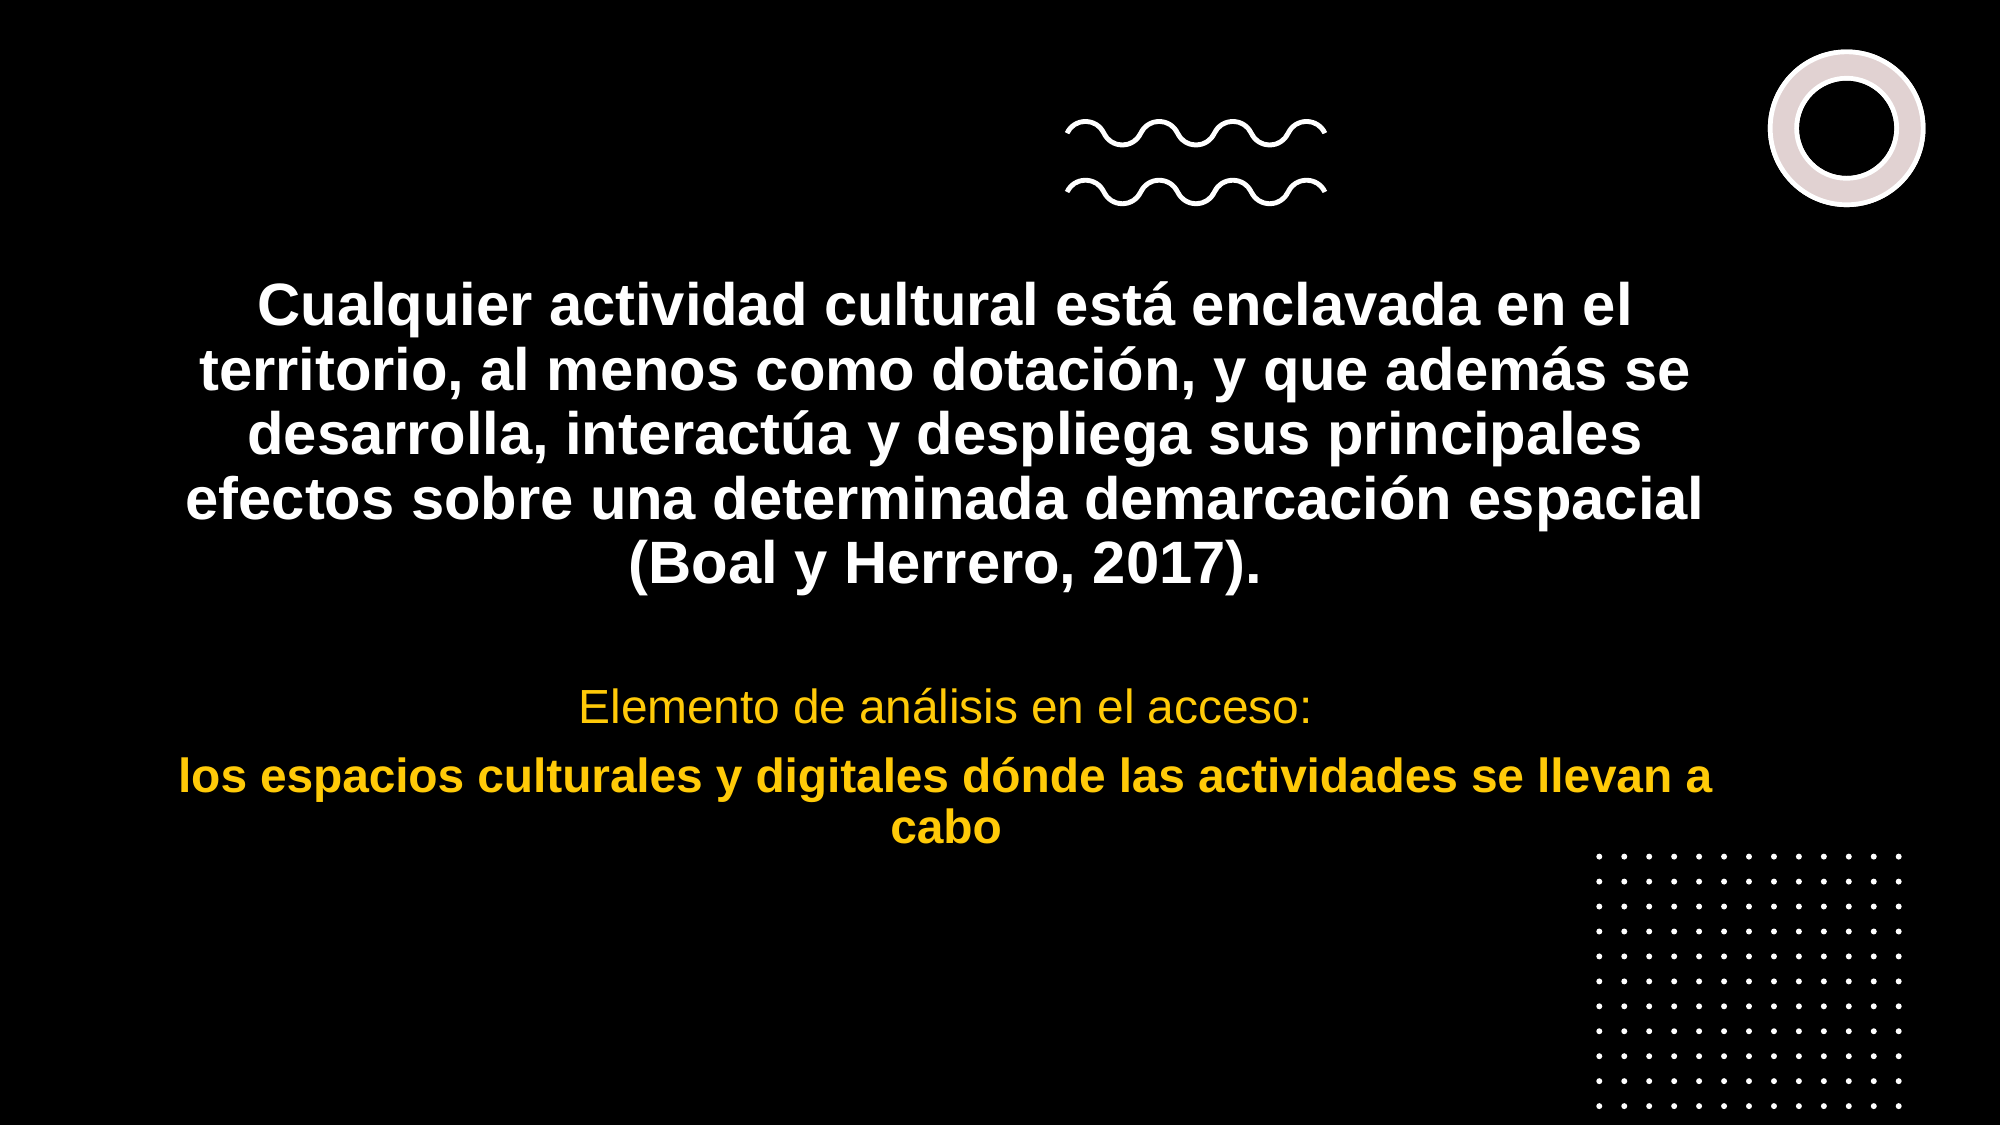

Cualquier actividad cultural está enclavada en el territorio, al menos como dotación, y que además se desarrolla, interactúa y despliega sus principales efectos sobre una determinada demarcación espacial (Boal y Herrero, 2017).

Elemento de análisis en el acceso:
los espacios culturales y digitales dónde las actividades se llevan a cabo